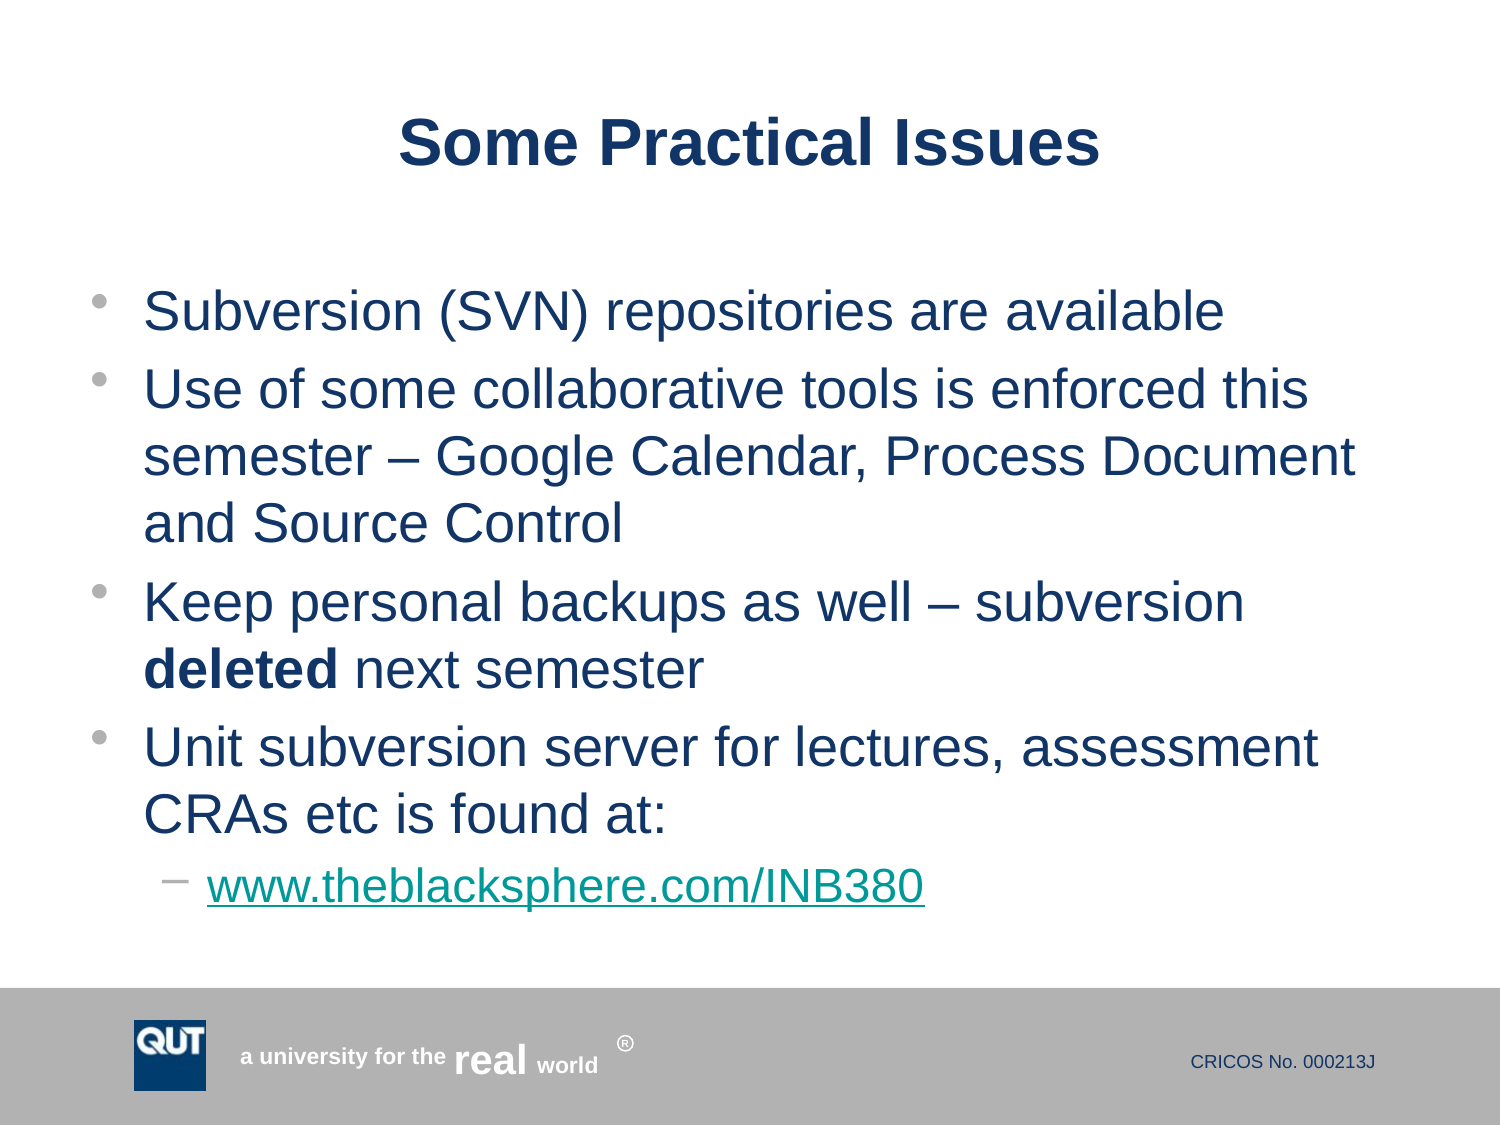

# Some Practical Issues
Subversion (SVN) repositories are available
Use of some collaborative tools is enforced this semester – Google Calendar, Process Document and Source Control
Keep personal backups as well – subversion deleted next semester
Unit subversion server for lectures, assessment CRAs etc is found at:
www.theblacksphere.com/INB380